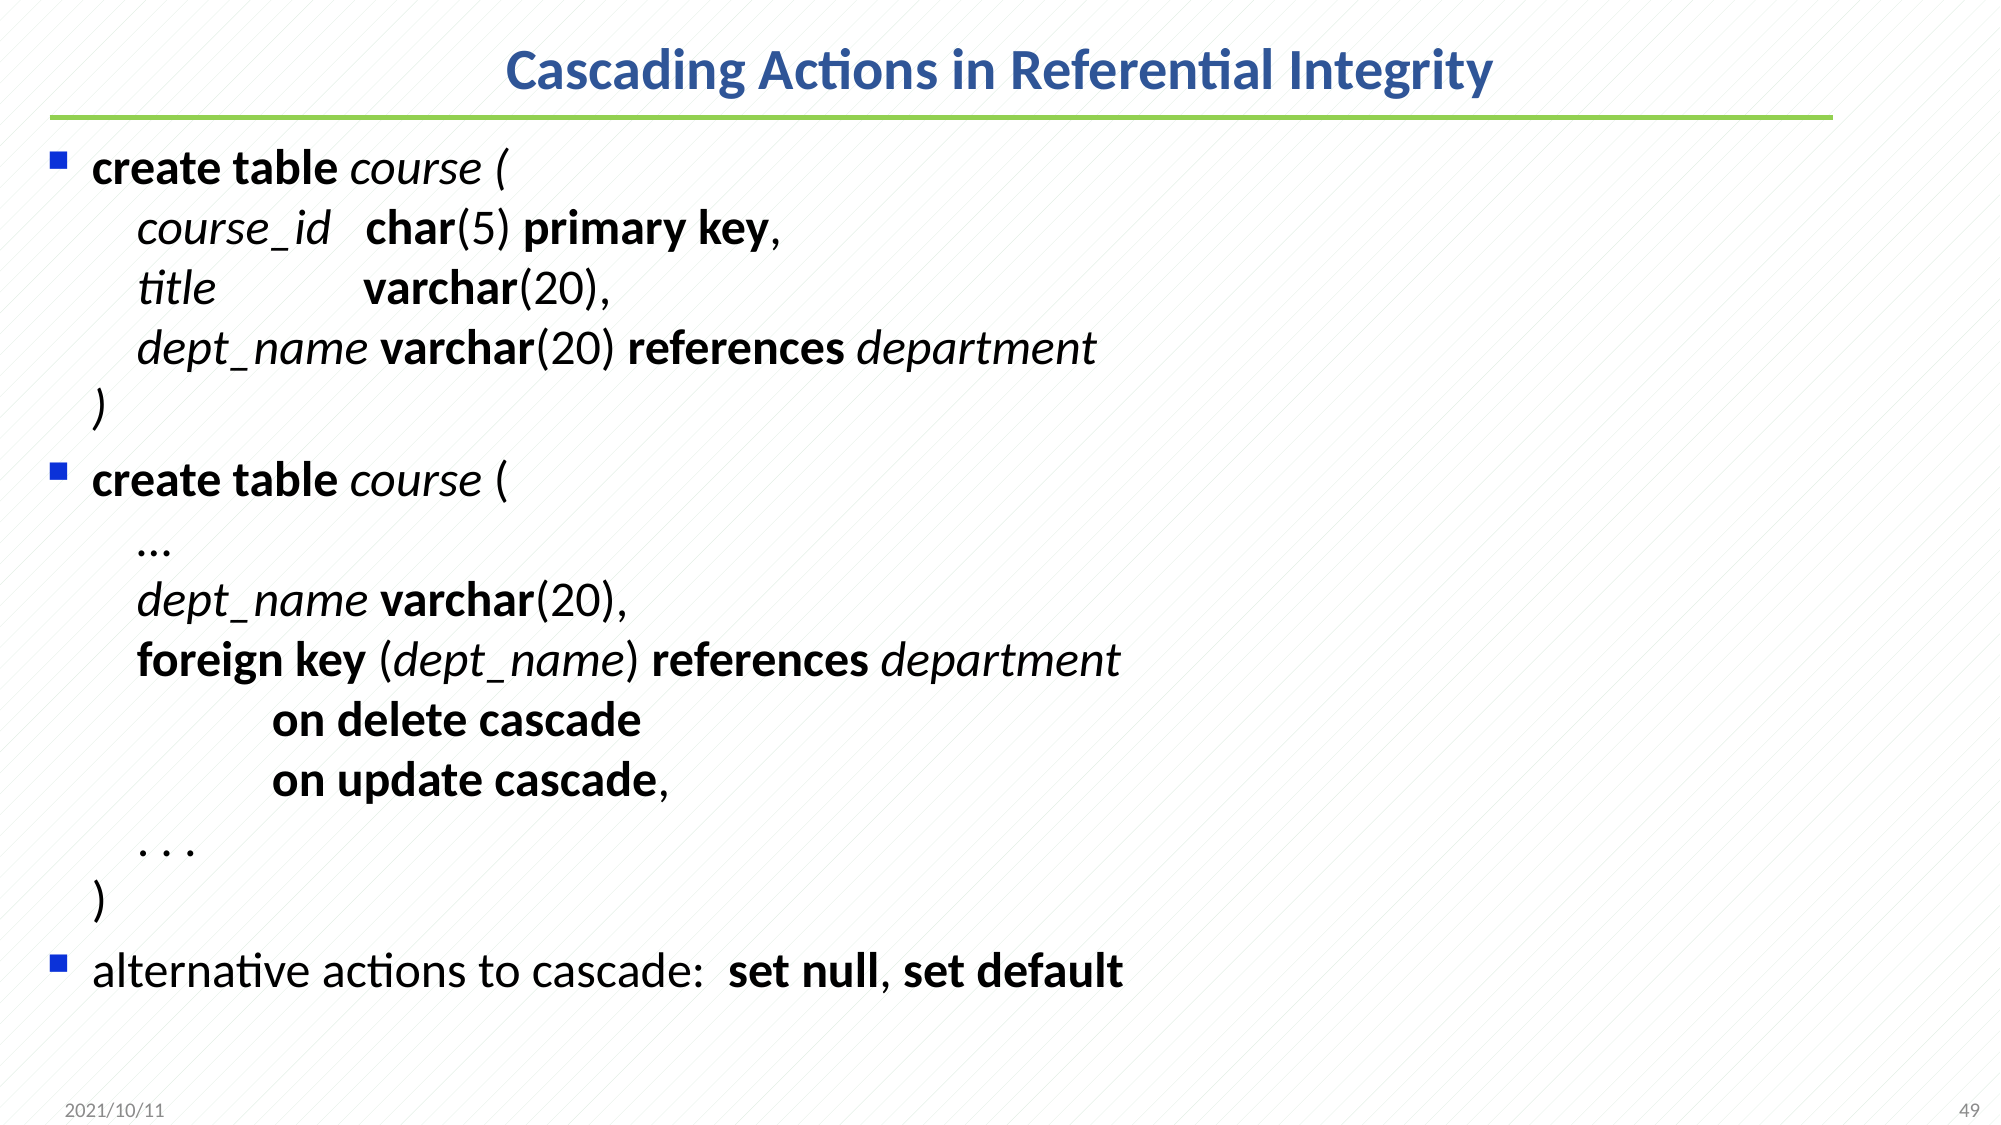

# Cascading Actions in Referential Integrity
create table course (
    course_id   char(5) primary key,
    title             varchar(20),
    dept_name varchar(20) references department
)
create table course (
    …
    dept_name varchar(20),
    foreign key (dept_name) references department
                on delete cascade
                on update cascade,
    . . .
)
alternative actions to cascade:  set null, set default

49
2021/10/11